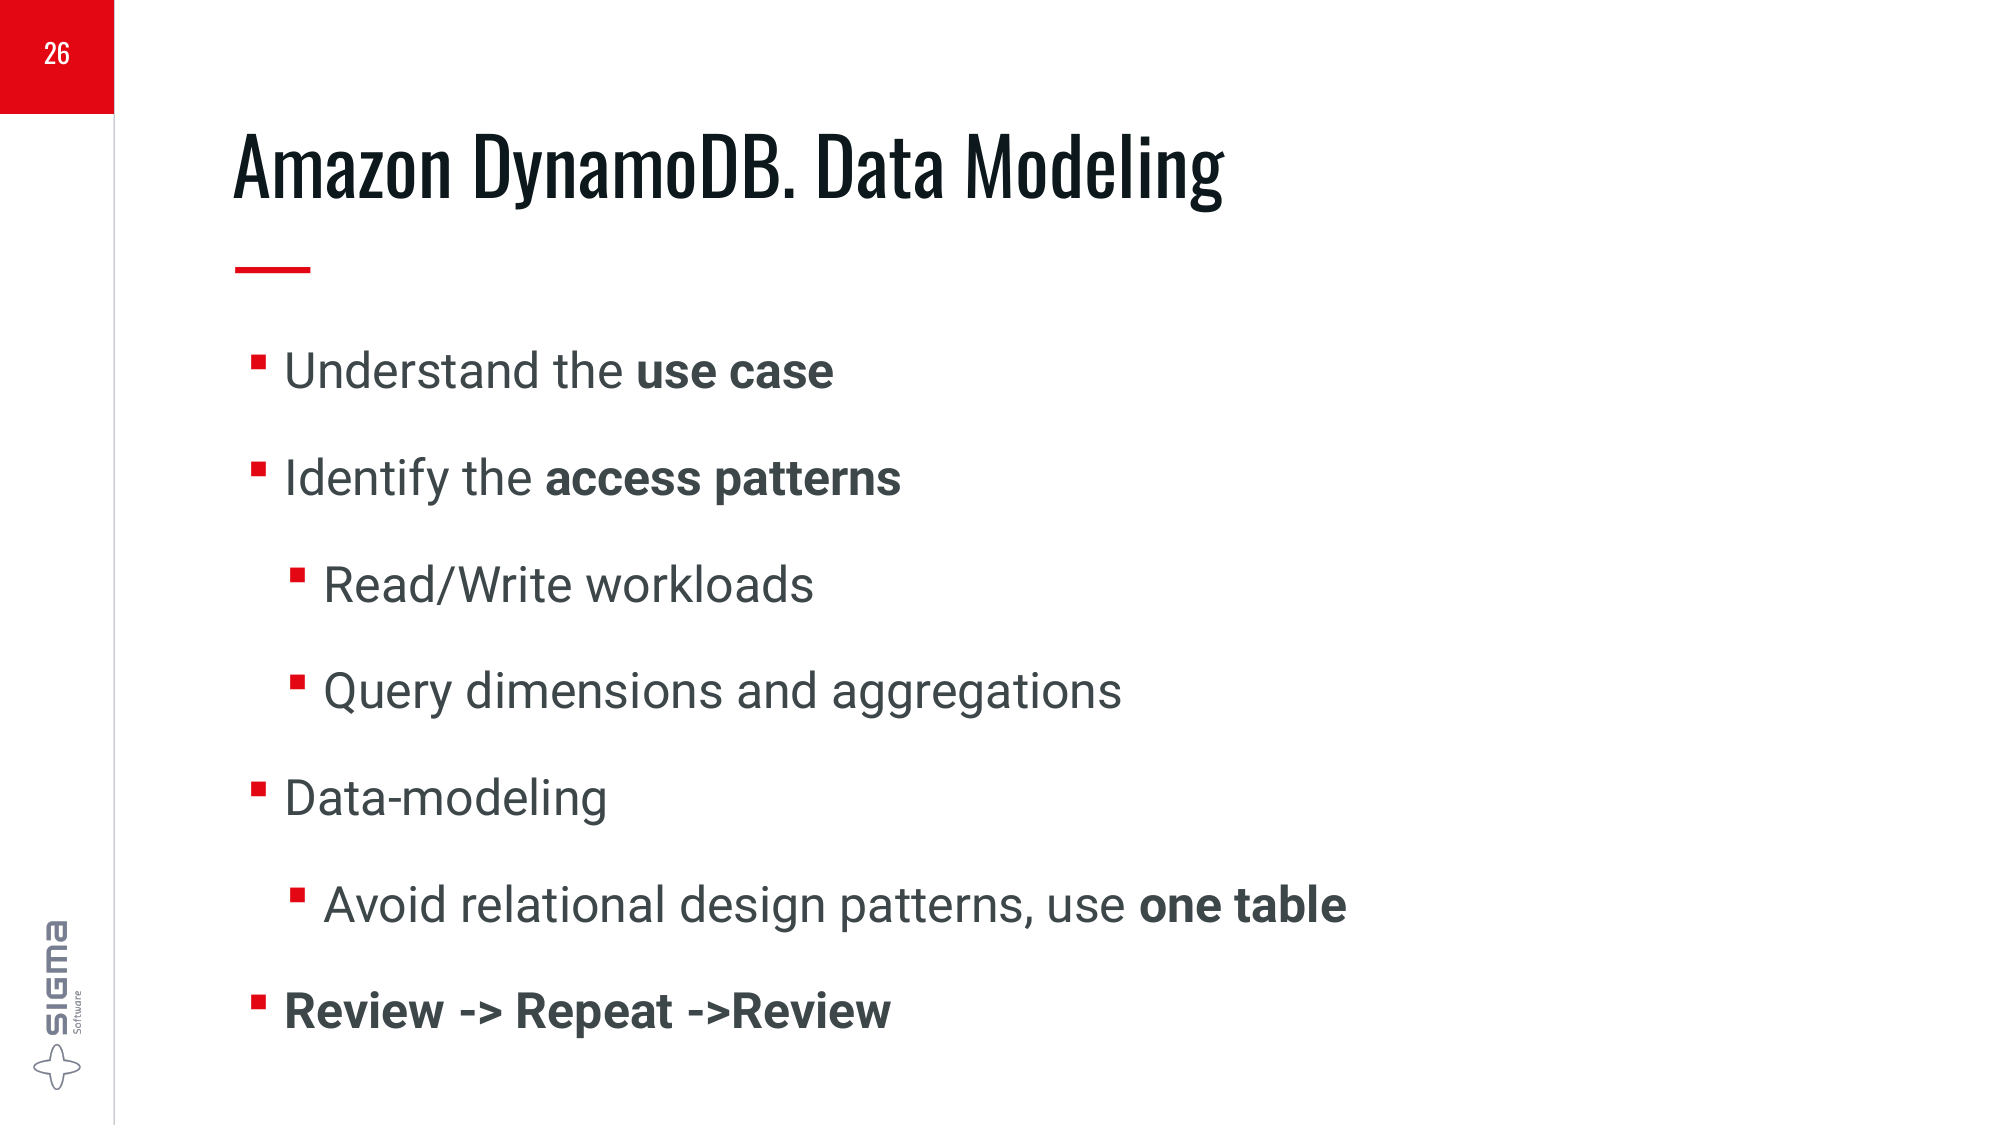

26
# Amazon DynamoDB. Data Modeling —
Understand the use case
Identify the access patterns
Read/Write workloads
Query dimensions and aggregations
Data-modeling
Avoid relational design patterns, use one table
Review -> Repeat ->Review